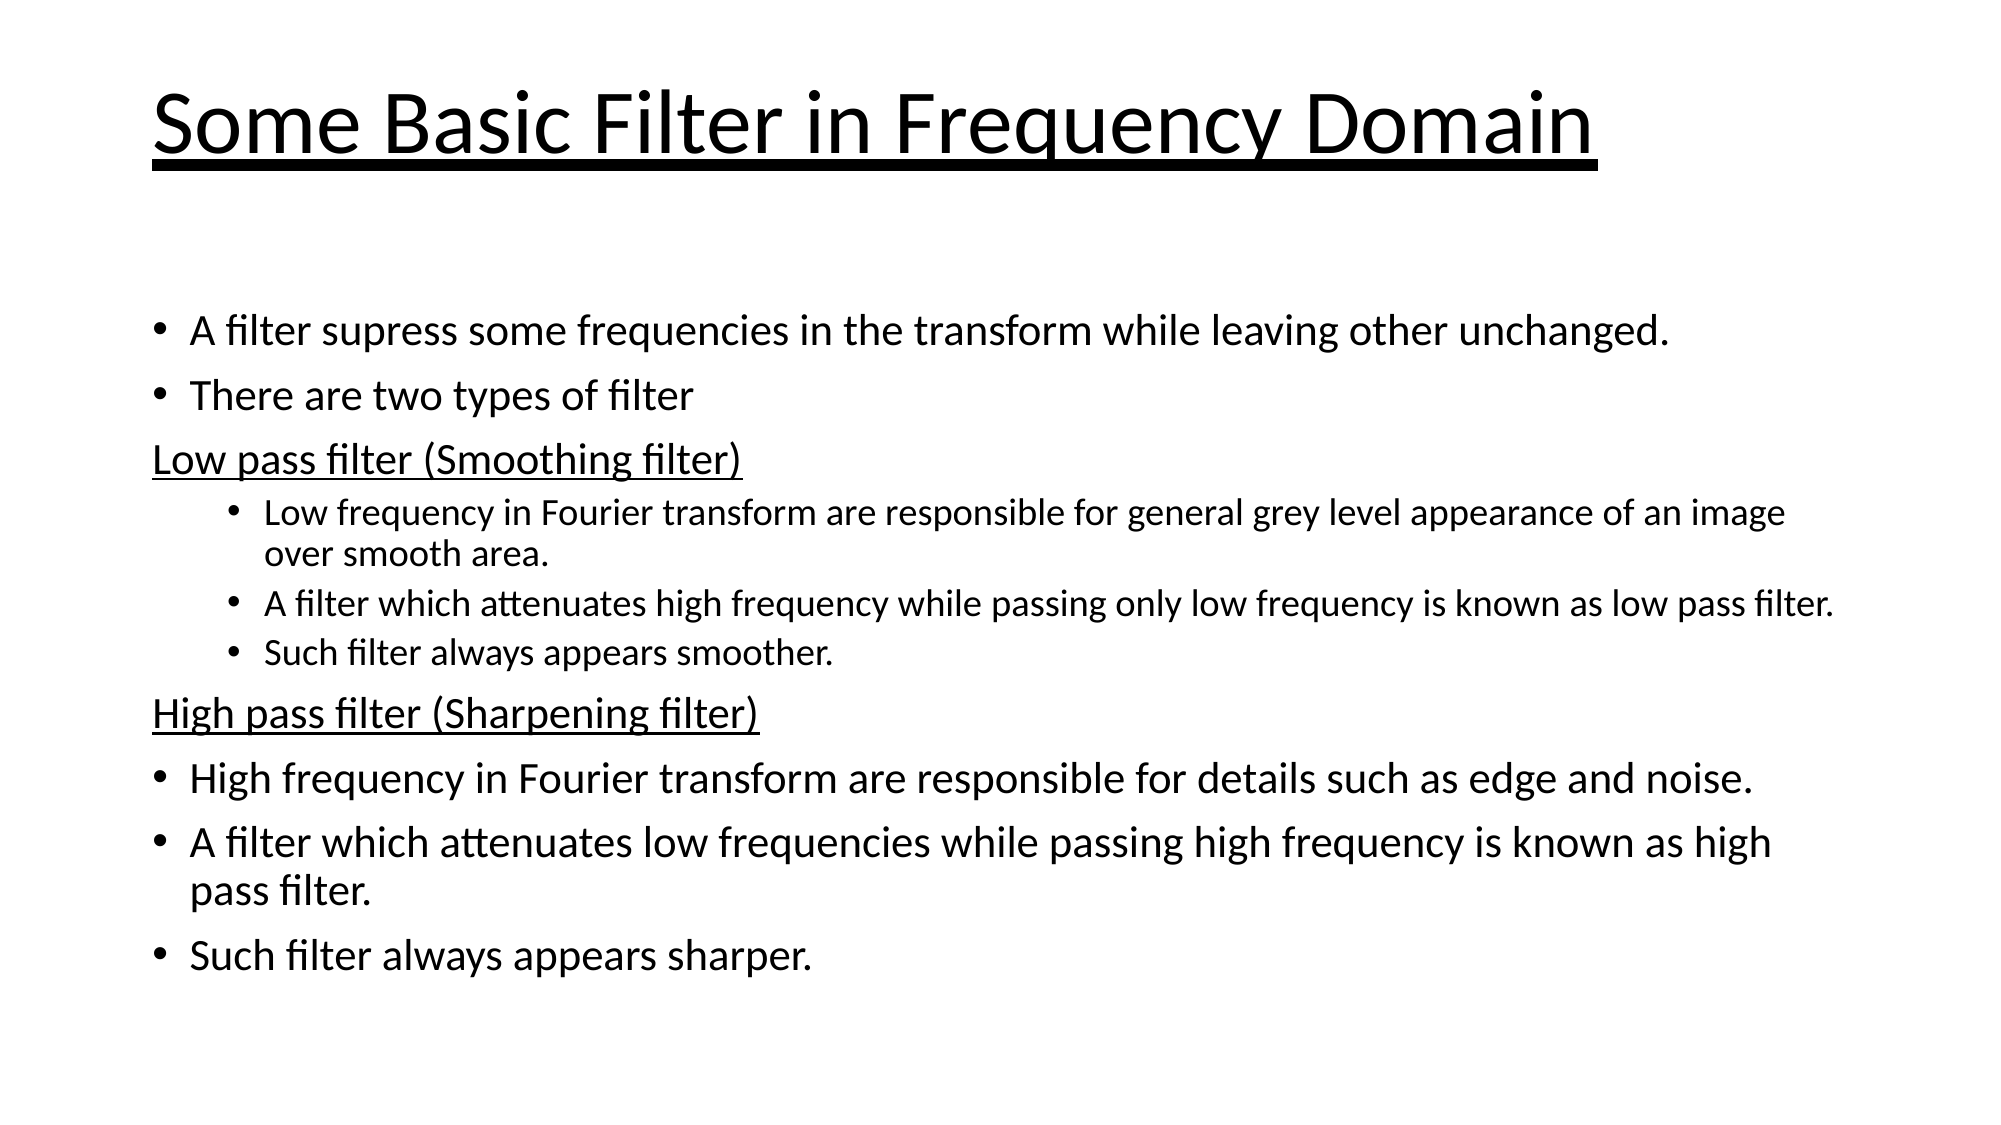

# Some Basic Filter in Frequency Domain
A filter supress some frequencies in the transform while leaving other unchanged.
There are two types of filter
Low pass filter (Smoothing filter)
Low frequency in Fourier transform are responsible for general grey level appearance of an image over smooth area.
A filter which attenuates high frequency while passing only low frequency is known as low pass filter.
Such filter always appears smoother.
High pass filter (Sharpening filter)
	High frequency in Fourier transform are responsible for details such as edge and noise.
	A filter which attenuates low frequencies while passing high frequency is known as high pass filter.
	Such filter always appears sharper.